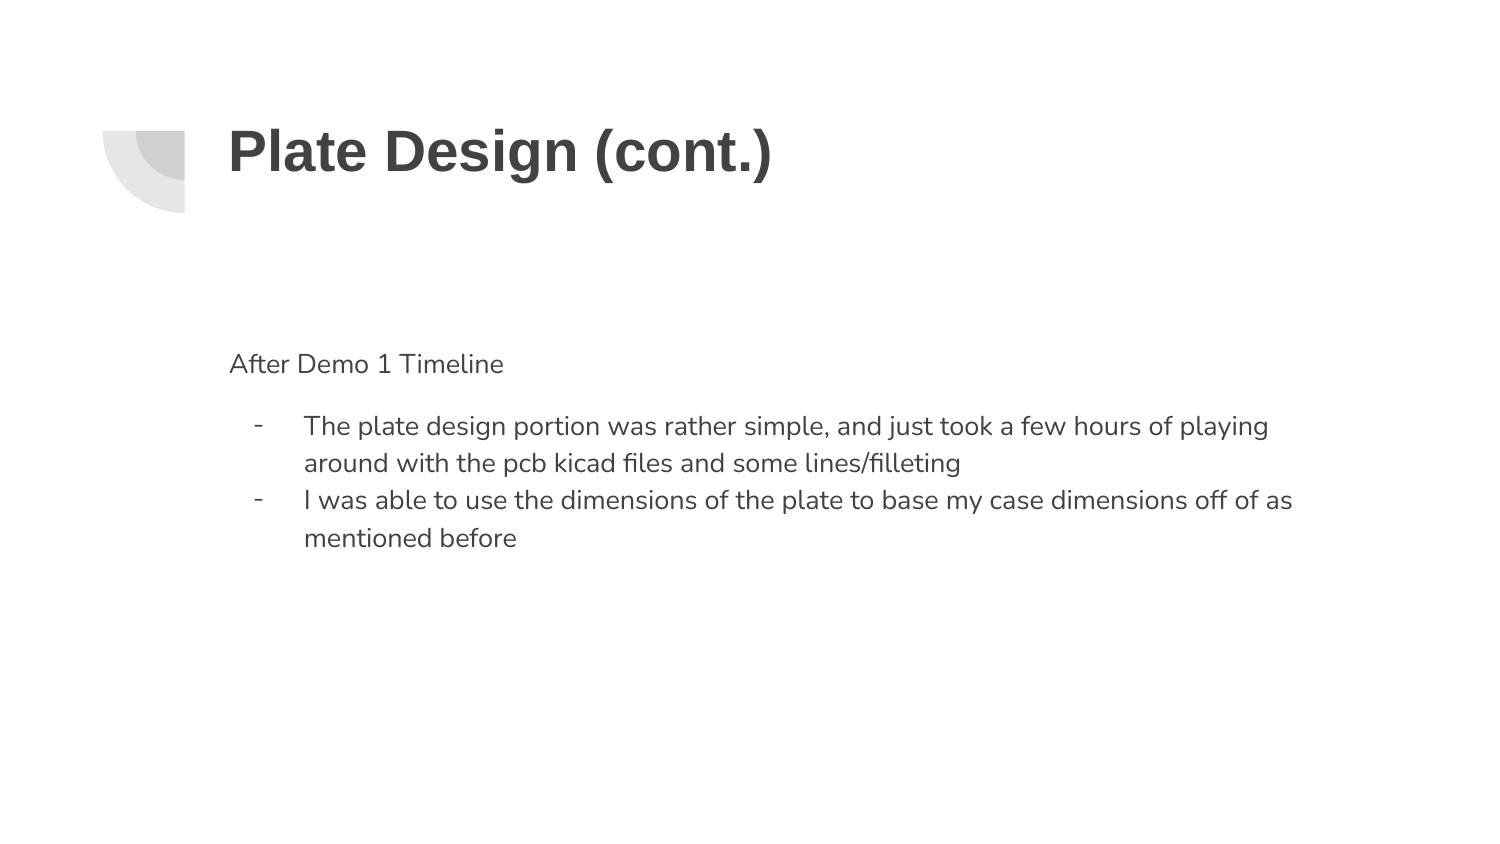

# Plate Design (cont.)
After Demo 1 Timeline
The plate design portion was rather simple, and just took a few hours of playing around with the pcb kicad files and some lines/filleting
I was able to use the dimensions of the plate to base my case dimensions off of as mentioned before